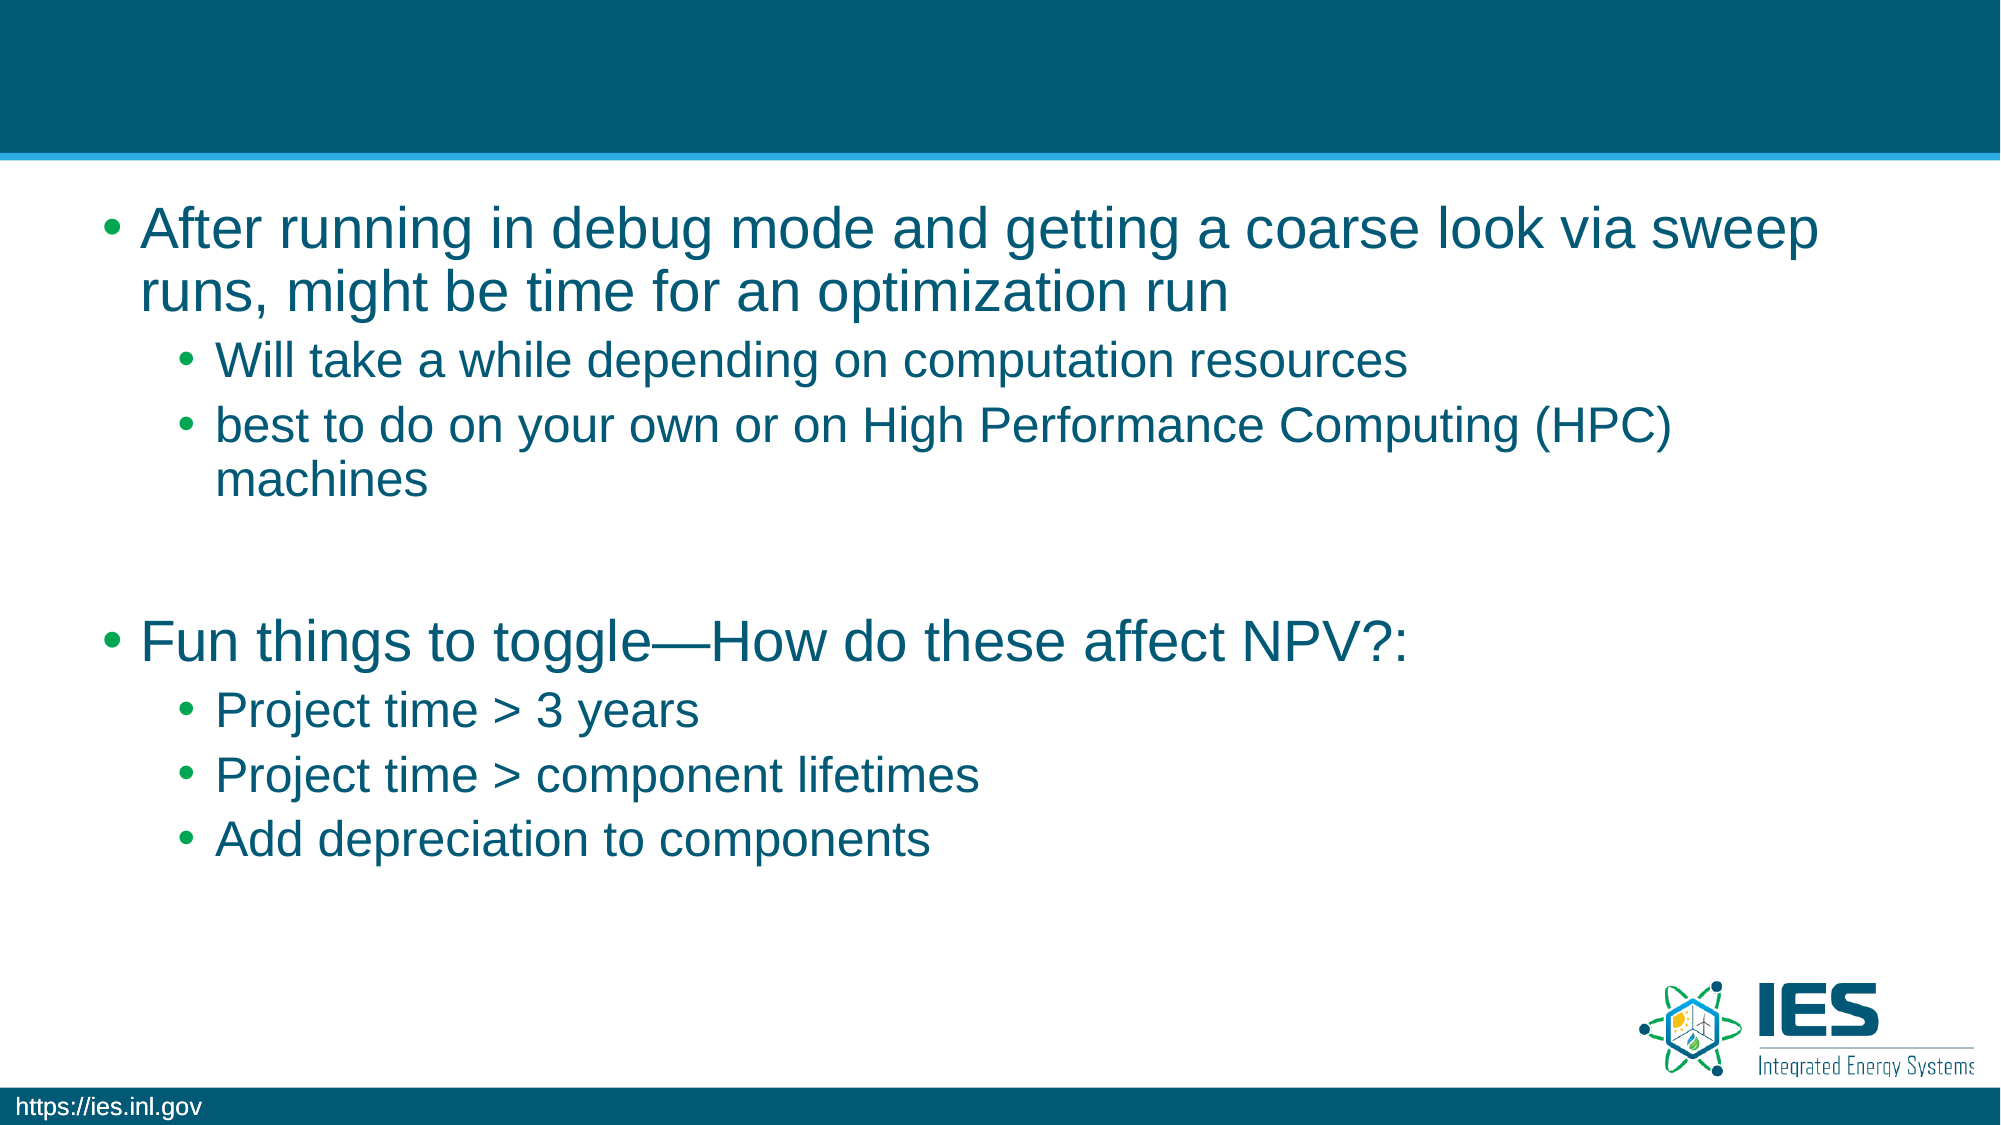

After running in debug mode and getting a coarse look via sweep runs, might be time for an optimization run
Will take a while depending on computation resources
best to do on your own or on High Performance Computing (HPC) machines

Fun things to toggle—How do these affect NPV?:
Project time > 3 years
Project time > component lifetimes
Add depreciation to components